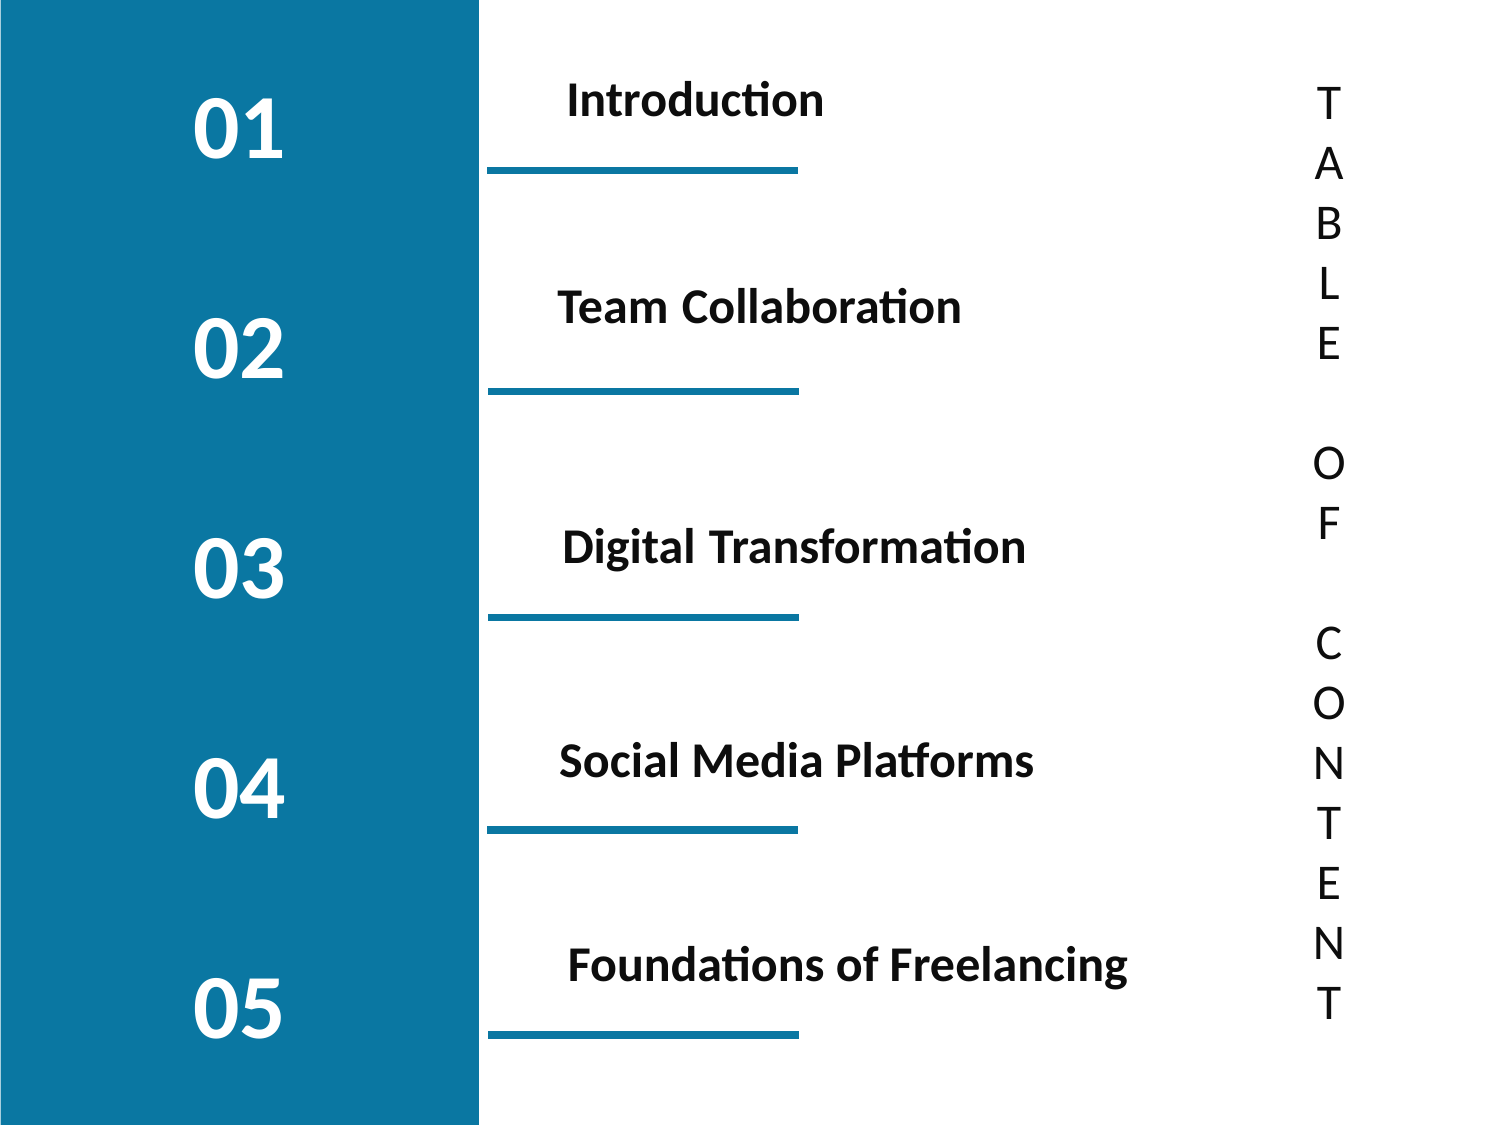

01

02

03

04

05
Introduction
T
A
B
L
E

O
F

C
O
N
T
E
N
T

Team Collaboration

Digital Transformation

Social Media Platforms

Foundations of Freelancing